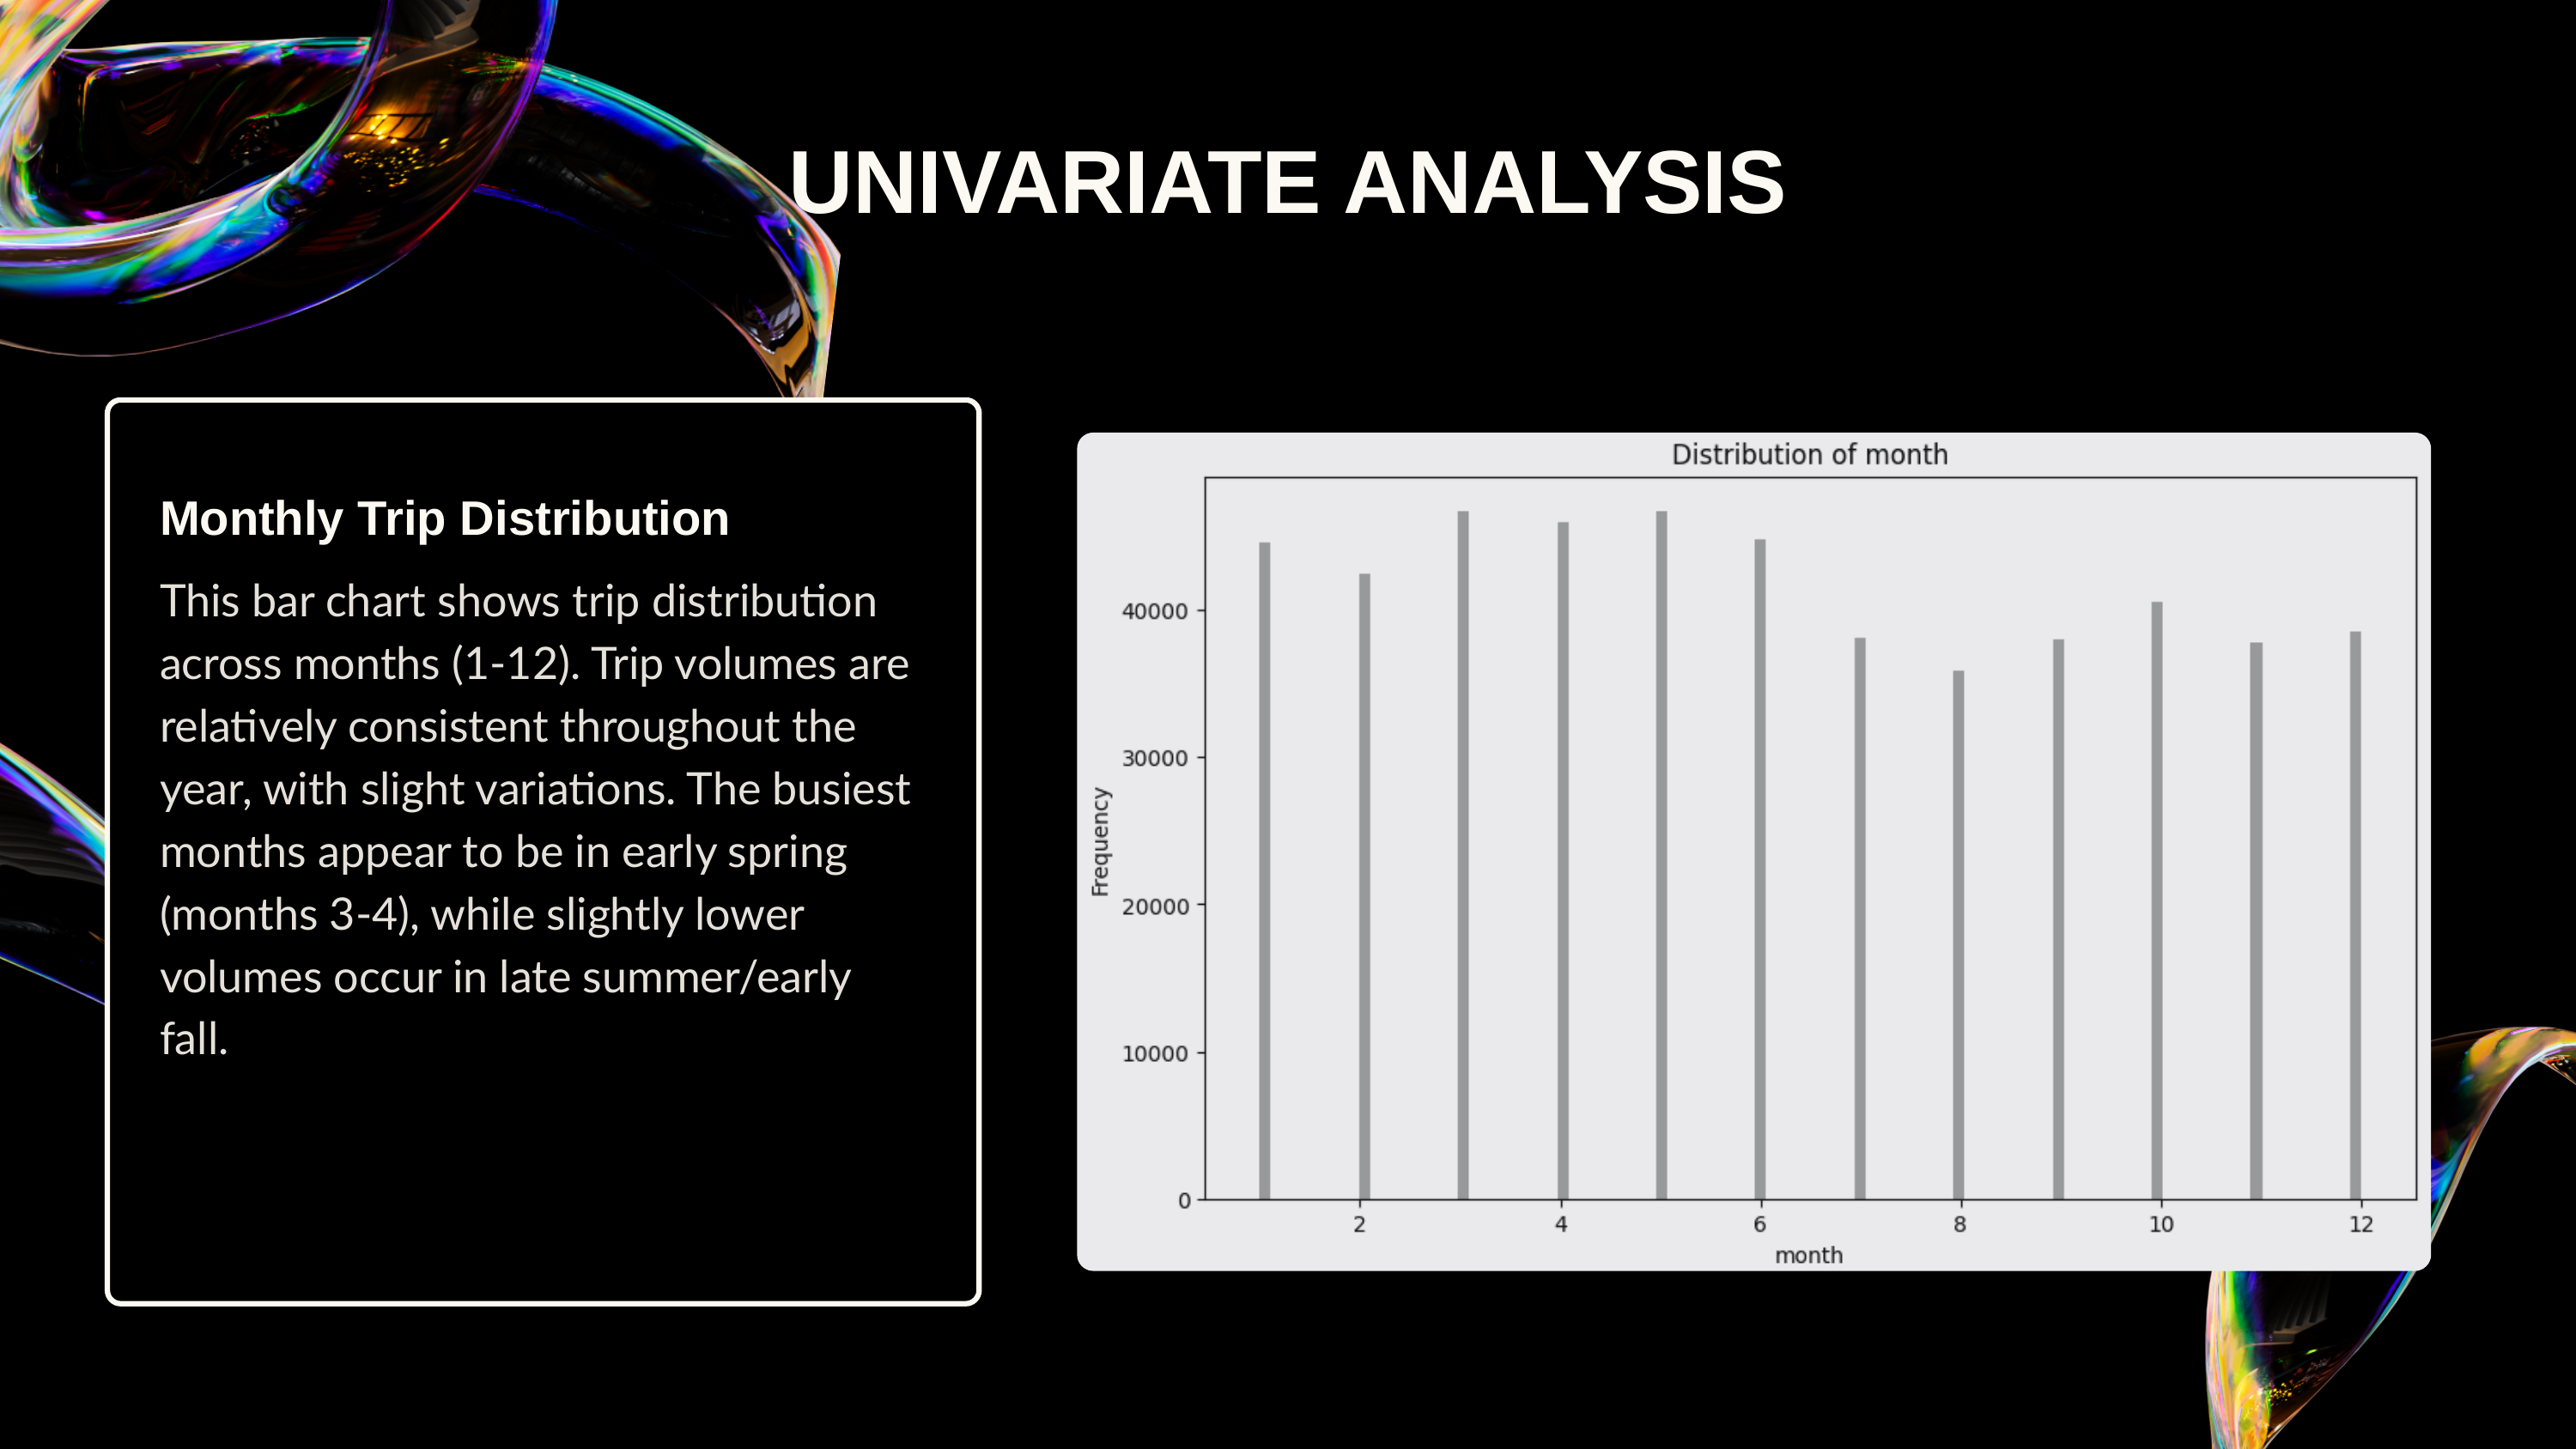

UNIVARIATE ANALYSIS

Monthly Trip Distribution
This bar chart shows trip distribution across months (1-12). Trip volumes are relatively consistent throughout the year, with slight variations. The busiest months appear to be in early spring (months 3-4), while slightly lower volumes occur in late summer/early fall.